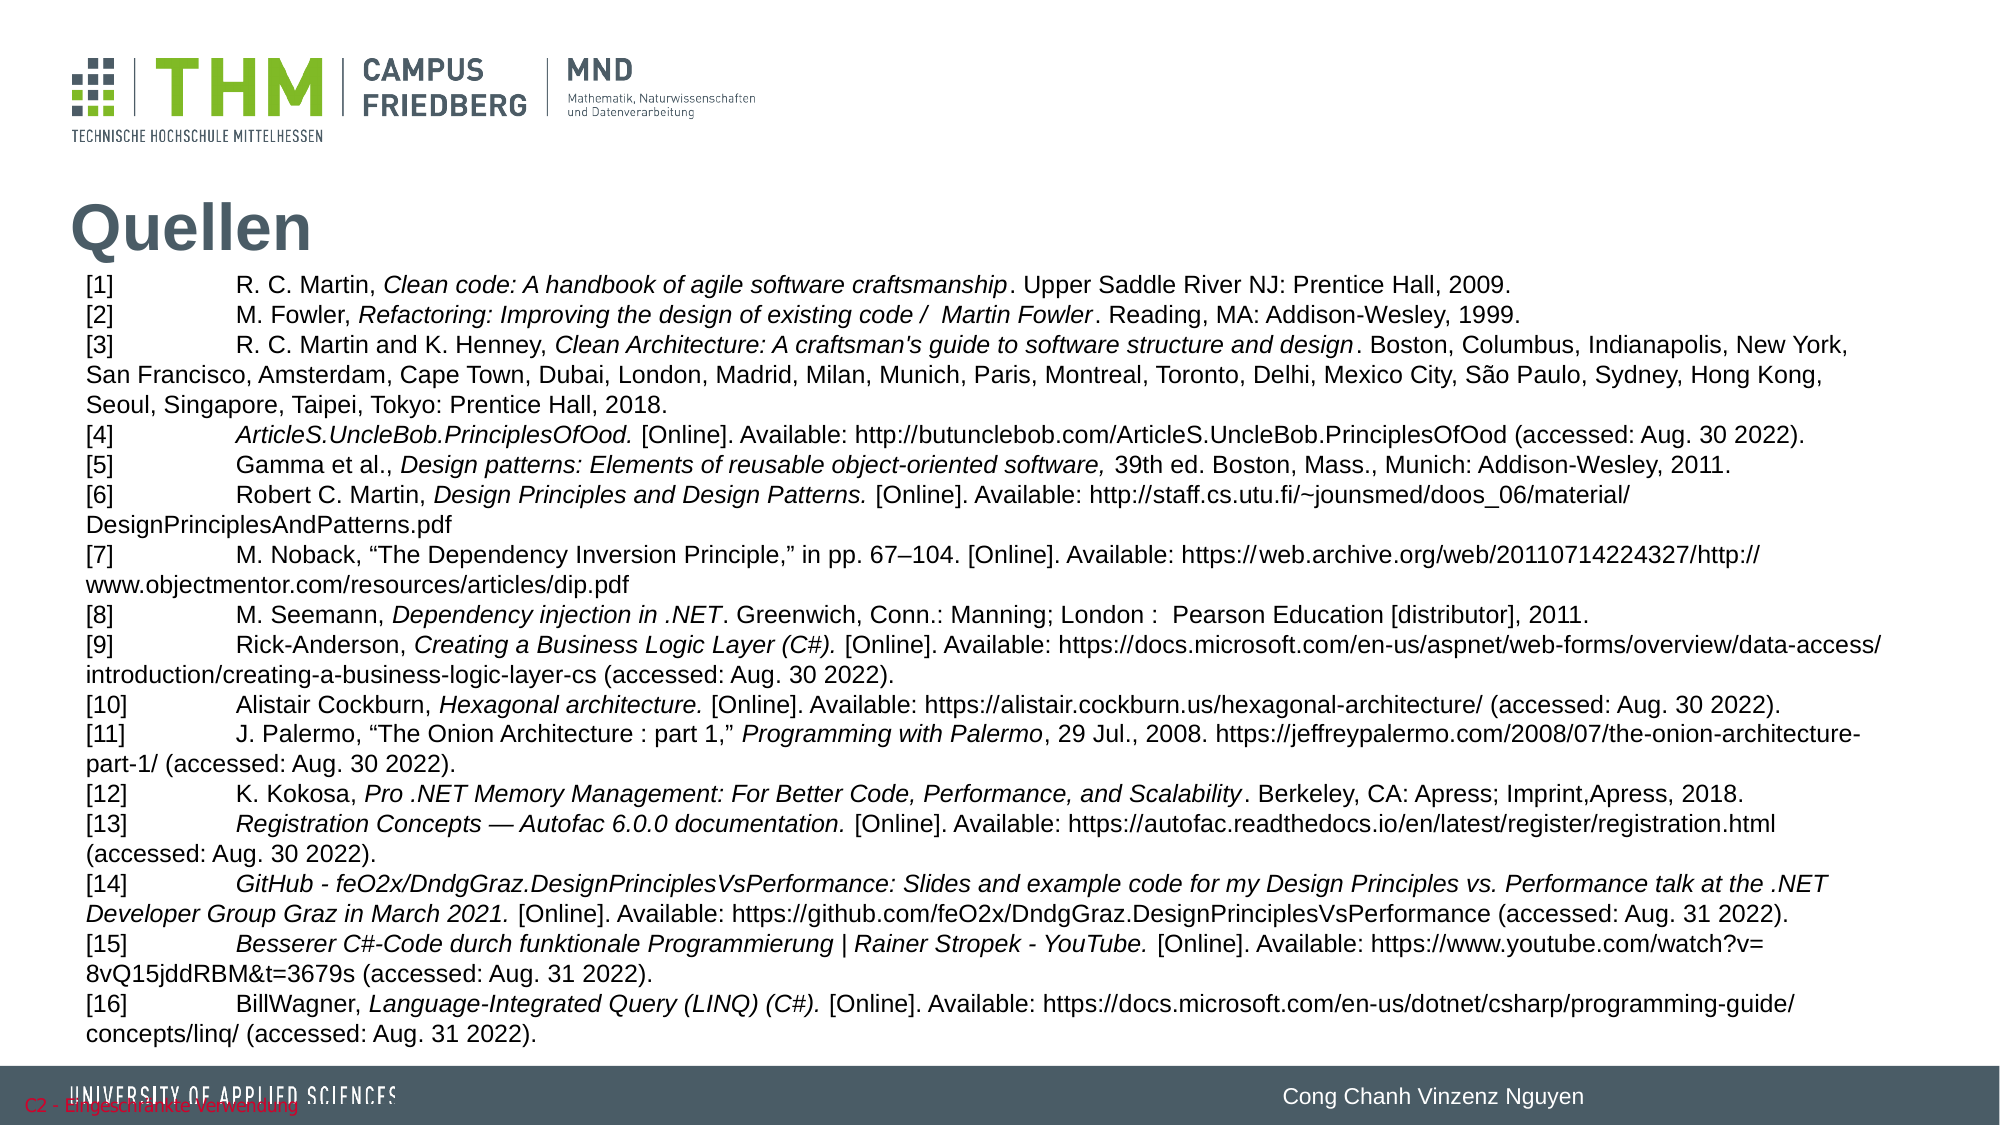

# Quellen
[1]	R. C. Martin, Clean code: A handbook of agile software craftsmanship. Upper Saddle River NJ: Prentice Hall, 2009.
[2]	M. Fowler, Refactoring: Improving the design of existing code /  Martin Fowler. Reading, MA: Addison-Wesley, 1999.
[3]	R. C. Martin and K. Henney, Clean Architecture: A craftsman's guide to software structure and design. Boston, Columbus, Indianapolis, New York, San Francisco, Amsterdam, Cape Town, Dubai, London, Madrid, Milan, Munich, Paris, Montreal, Toronto, Delhi, Mexico City, São Paulo, Sydney, Hong Kong, Seoul, Singapore, Taipei, Tokyo: Prentice Hall, 2018.
[4]	ArticleS.UncleBob.PrinciplesOfOod. [Online]. Available: http://​butunclebob.com​/​ArticleS.UncleBob.PrinciplesOfOod (accessed: Aug. 30 2022).
[5]	Gamma et al., Design patterns: Elements of reusable object-oriented software, 39th ed. Boston, Mass., Munich: Addison-Wesley, 2011.
[6]	Robert C. Martin, Design Principles and Design Patterns. [Online]. Available: http://​staff.cs.utu.fi​/~​jounsmed/​doos_​06/​material/​DesignPrinciplesAndPatterns.pdf
[7]	M. Noback, “The Dependency Inversion Principle,” in pp. 67–104. [Online]. Available: https://​web.archive.org​/​web/​20110714224327/​http://​www.objectmentor.com/​resources/​articles/​dip.pdf
[8]	M. Seemann, Dependency injection in .NET. Greenwich, Conn.: Manning; London :  Pearson Education [distributor], 2011.
[9]	Rick-Anderson, Creating a Business Logic Layer (C#). [Online]. Available: https://​docs.microsoft.com​/​en-​us/​aspnet/​web-​forms/​overview/​data-​access/​introduction/​creating-​a-​business-​logic-​layer-​cs (accessed: Aug. 30 2022).
[10]	Alistair Cockburn, Hexagonal architecture. [Online]. Available: https://​alistair.cockburn.us​/​hexagonal-​architecture/​ (accessed: Aug. 30 2022).
[11]	J. Palermo, “The Onion Architecture : part 1,” Programming with Palermo, 29 Jul., 2008. https://​jeffreypalermo.com​/​2008/​07/​the-​onion-​architecture-​part-​1/​ (accessed: Aug. 30 2022).
[12]	K. Kokosa, Pro .NET Memory Management: For Better Code, Performance, and Scalability. Berkeley, CA: Apress; Imprint,Apress, 2018.
[13]	Registration Concepts — Autofac 6.0.0 documentation. [Online]. Available: https://​autofac.readthedocs.io​/​en/​latest/​register/​registration.html (accessed: Aug. 30 2022).
[14]	GitHub - feO2x/DndgGraz.DesignPrinciplesVsPerformance: Slides and example code for my Design Principles vs. Performance talk at the .NET Developer Group Graz in March 2021. [Online]. Available: https://​github.com​/​feO2x/​DndgGraz.DesignPrinciplesVsPerformance (accessed: Aug. 31 2022).
[15]	Besserer C#-Code durch funktionale Programmierung | Rainer Stropek - YouTube. [Online]. Available: https://​www.youtube.com​/​watch​?​v=​8vQ15jddRBM&​t=​3679s (accessed: Aug. 31 2022).
[16]	BillWagner, Language-Integrated Query (LINQ) (C#). [Online]. Available: https://​docs.microsoft.com​/​en-​us/​dotnet/​csharp/​programming-​guide/​concepts/​linq/​ (accessed: Aug. 31 2022).